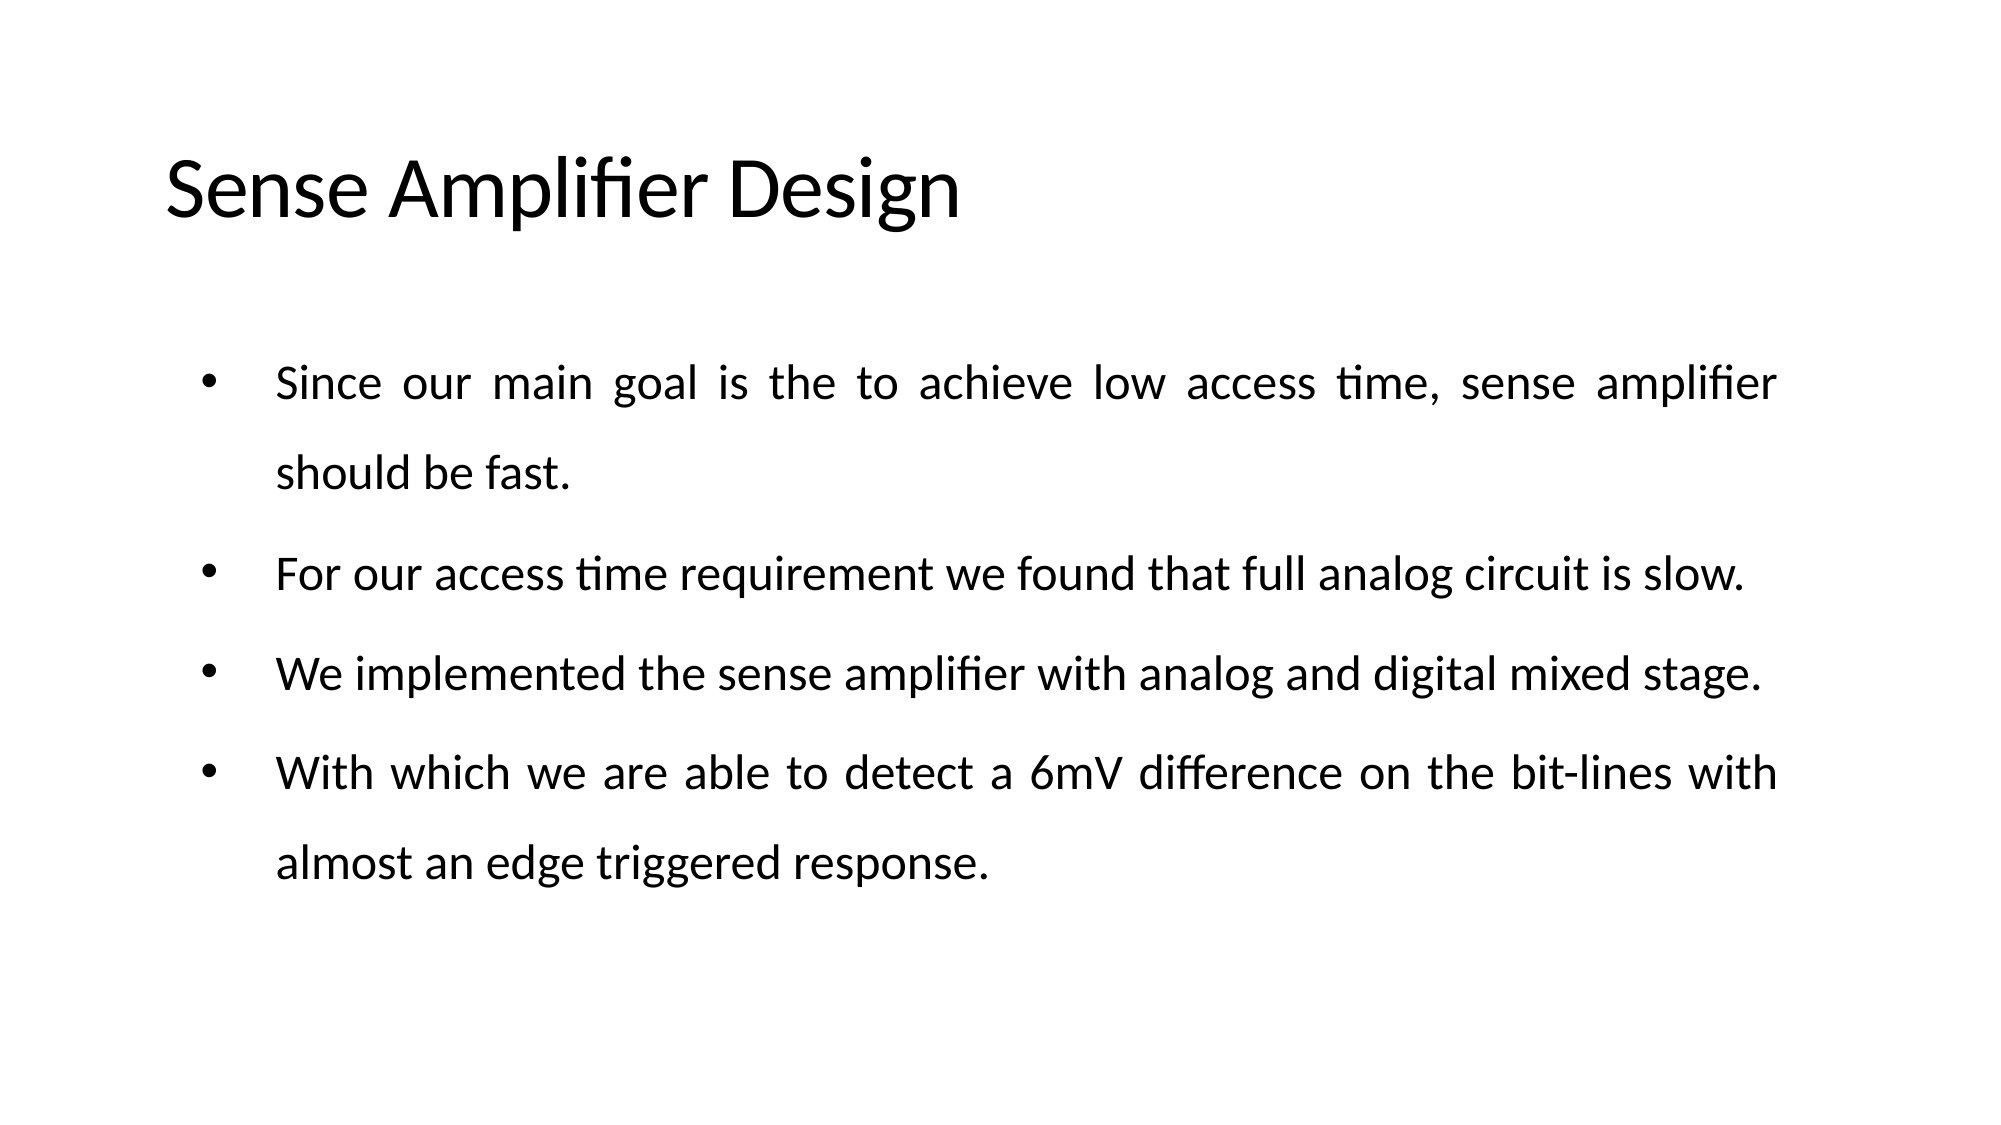

Sense Amplifier Design
Since our main goal is the to achieve low access time, sense amplifier should be fast.
For our access time requirement we found that full analog circuit is slow.
We implemented the sense amplifier with analog and digital mixed stage.
With which we are able to detect a 6mV difference on the bit-lines with almost an edge triggered response.